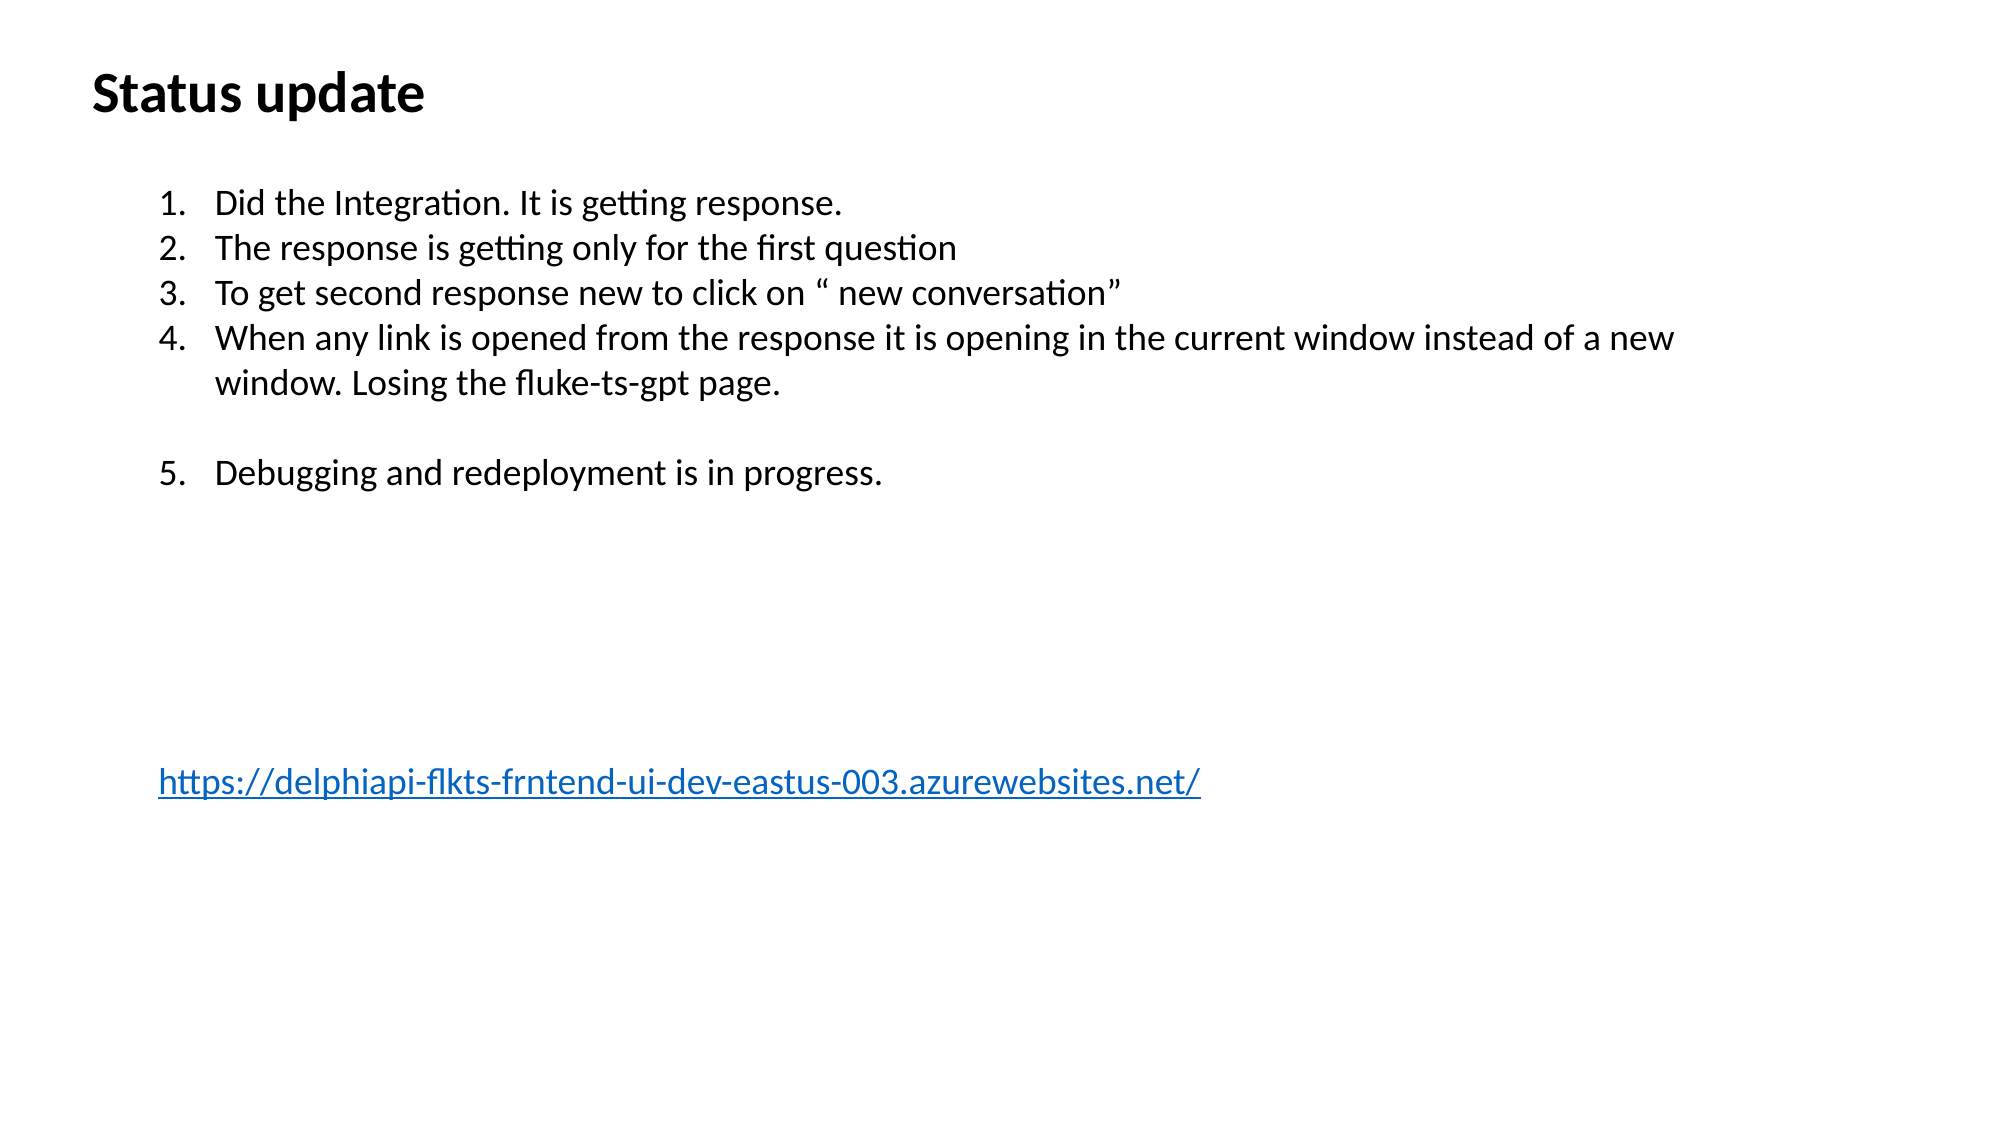

Status update
Did the Integration. It is getting response.
The response is getting only for the first question
To get second response new to click on “ new conversation”
When any link is opened from the response it is opening in the current window instead of a new window. Losing the fluke-ts-gpt page.

Debugging and redeployment is in progress.

https://delphiapi-flkts-frntend-ui-dev-eastus-003.azurewebsites.net/